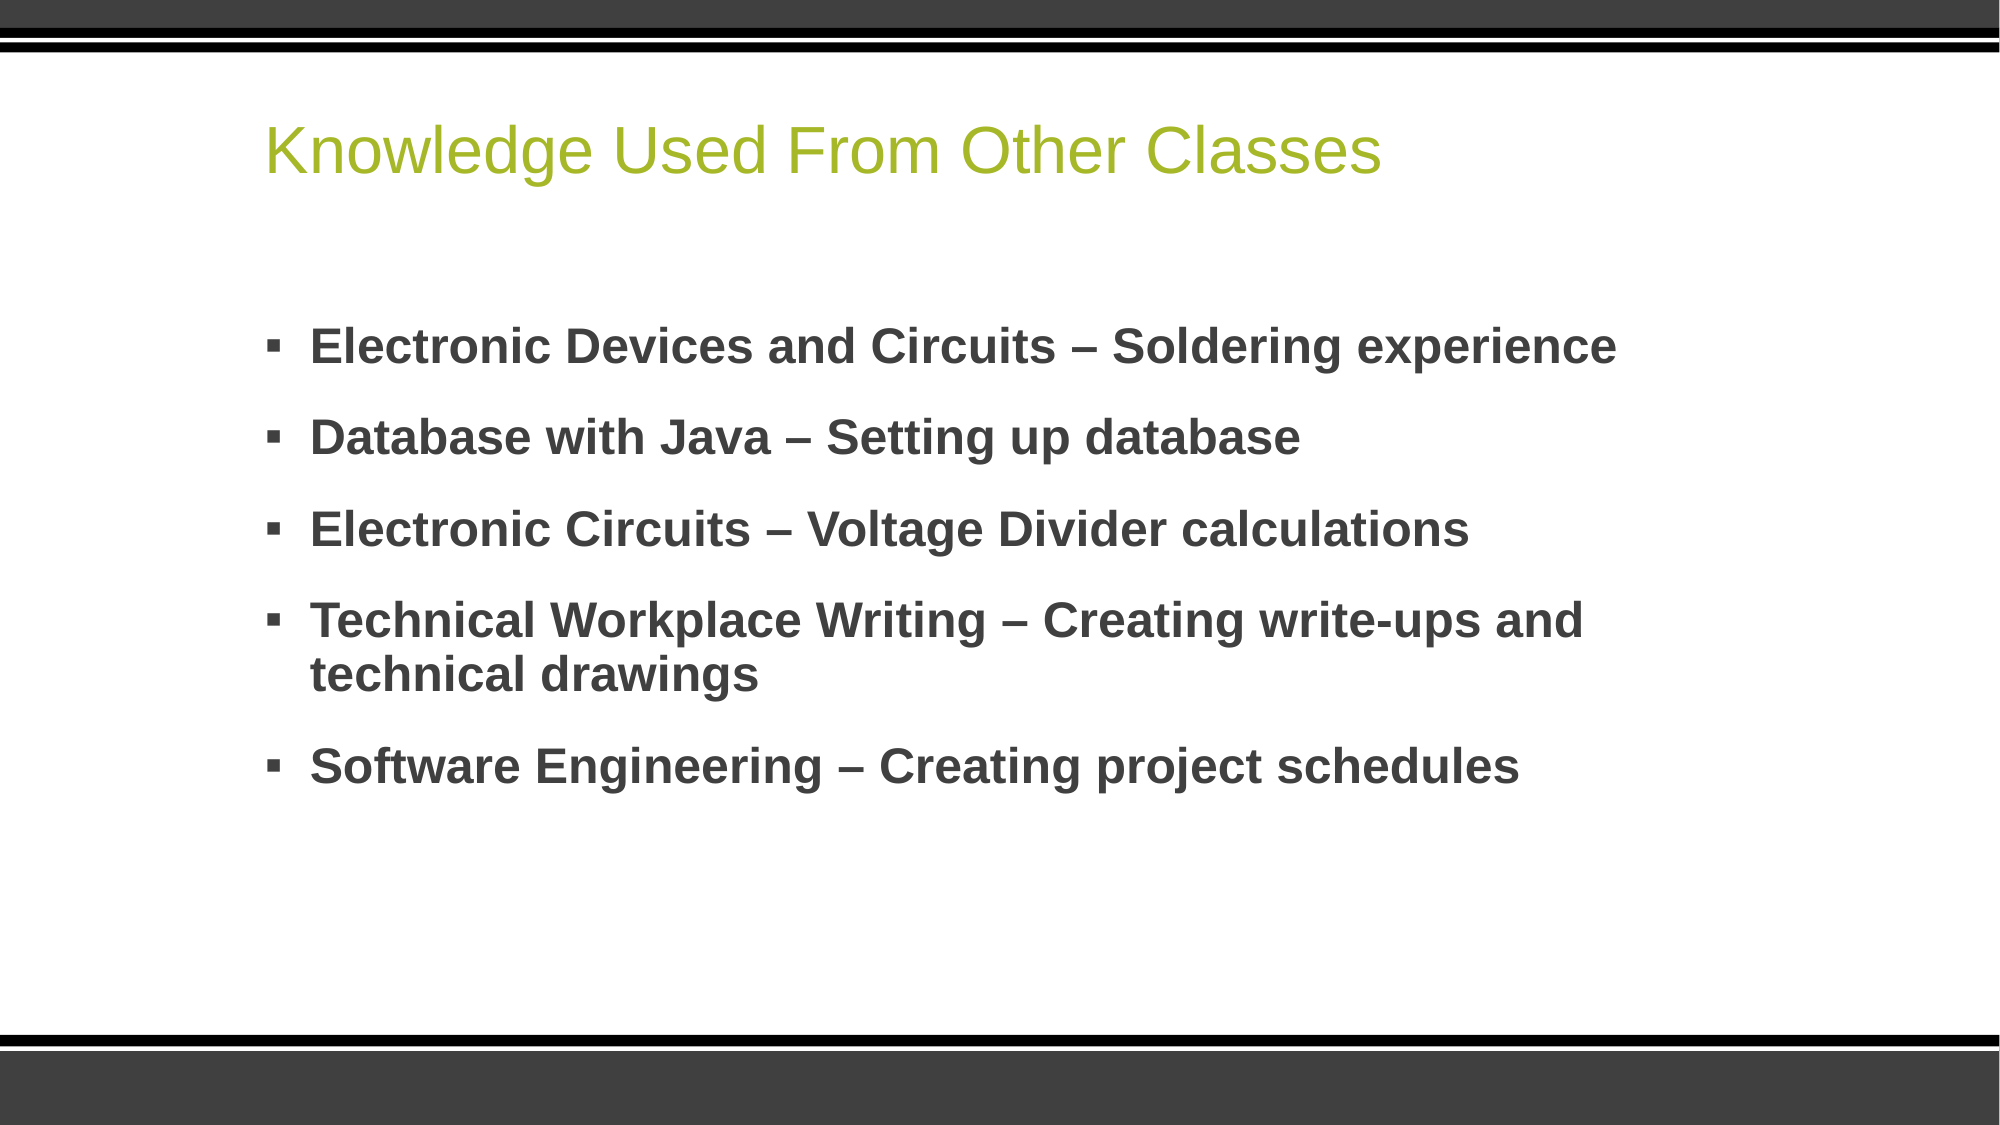

# Knowledge Used From Other Classes
Electronic Devices and Circuits – Soldering experience
Database with Java – Setting up database
Electronic Circuits – Voltage Divider calculations
Technical Workplace Writing – Creating write-ups and technical drawings
Software Engineering – Creating project schedules